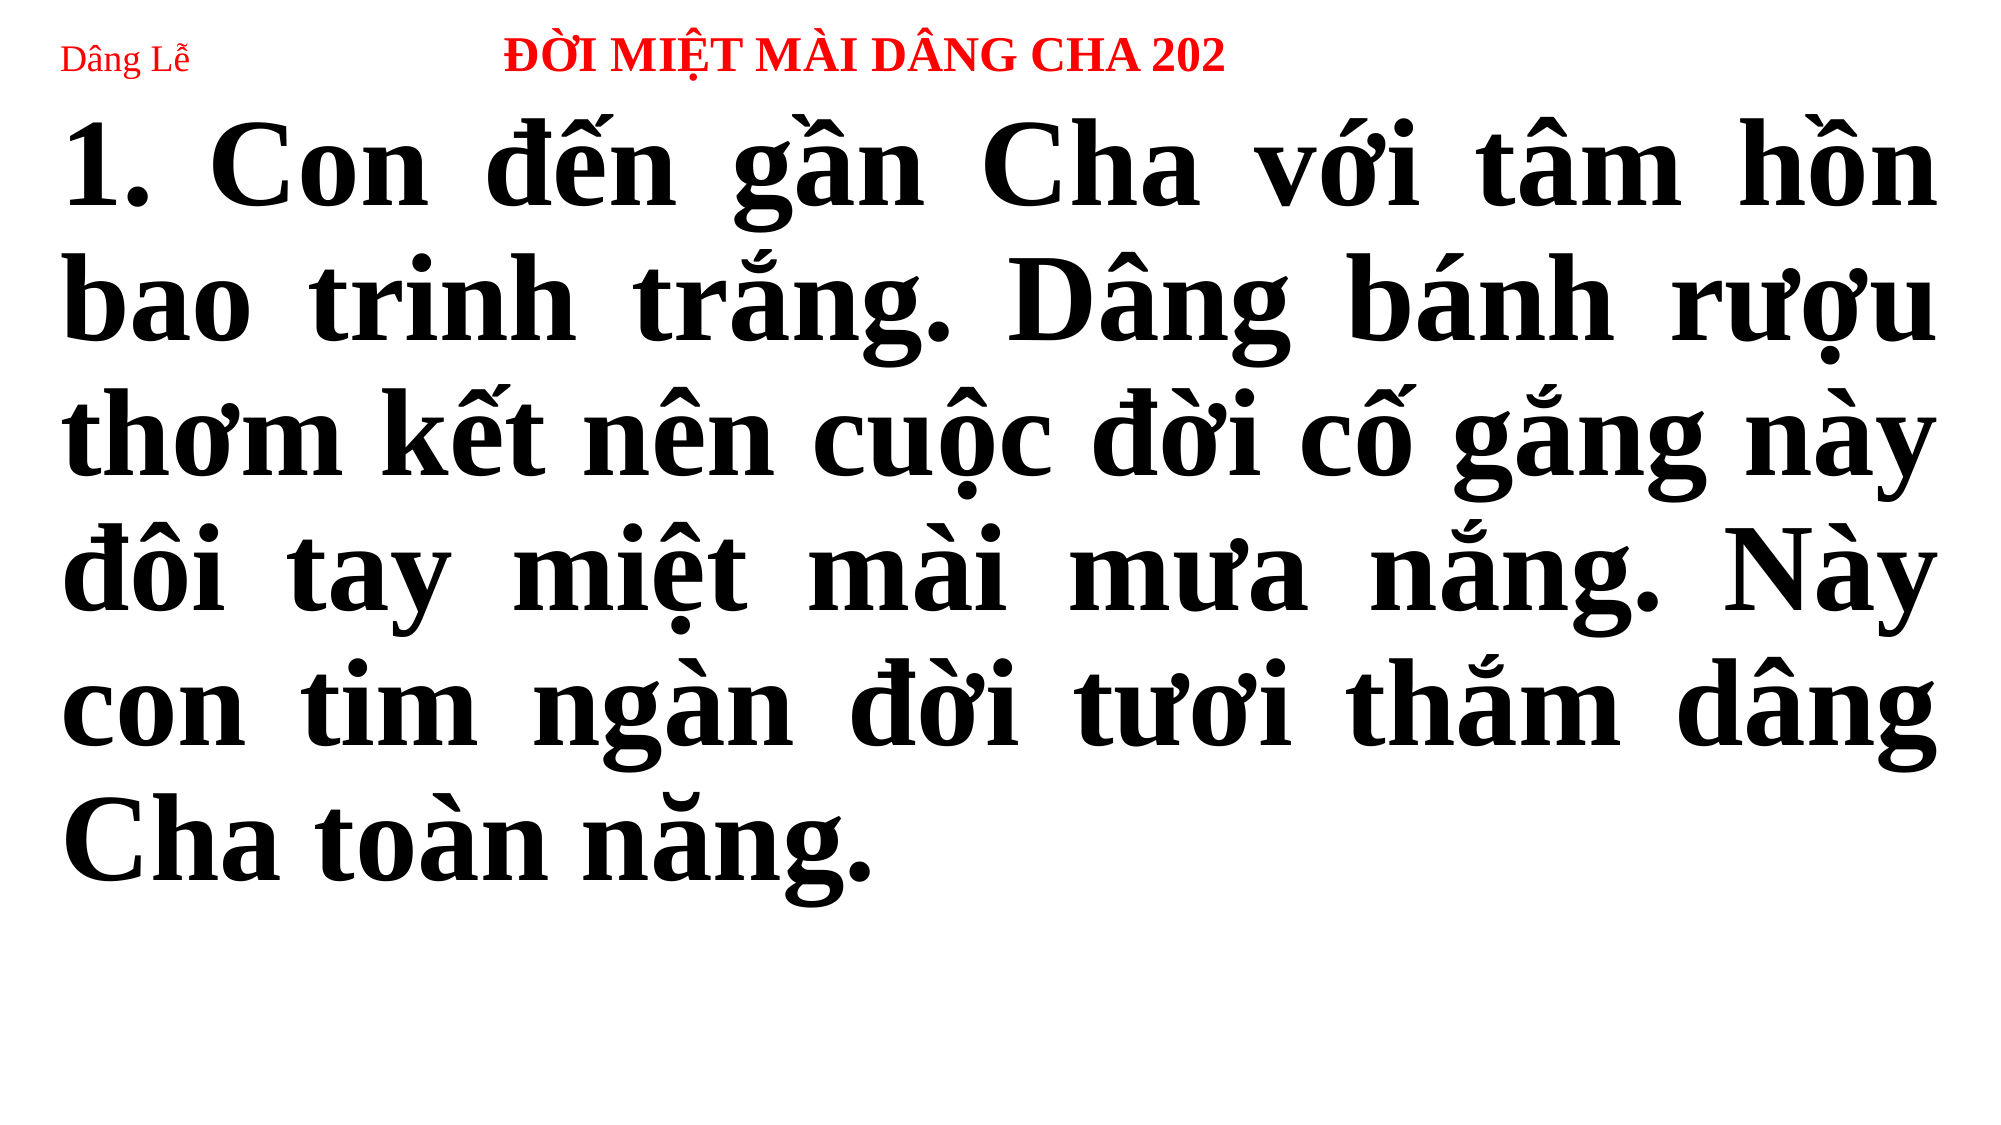

# Dâng Lễ                                 ĐỜI MIỆT MÀI DÂNG CHA 202
1. Con đến gần Cha với tâm hồn bao trinh trắng. Dâng bánh rượu thơm kết nên cuộc đời cố gắng này đôi tay miệt mài mưa nắng. Này con tim ngàn đời tươi thắm dâng Cha toàn năng.